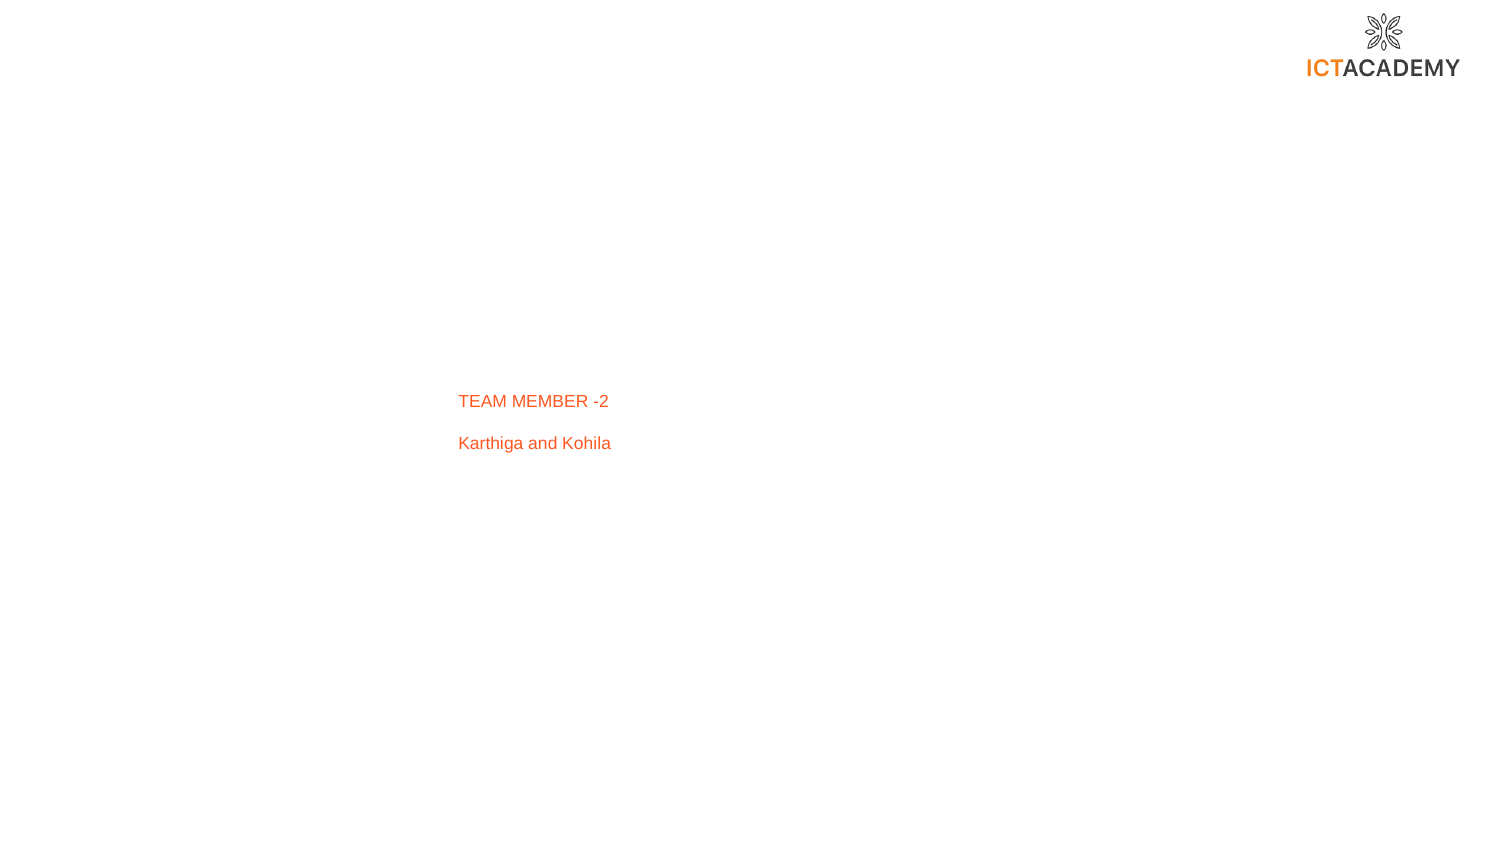

# TEAM MEMBER -2 Karthiga and Kohila